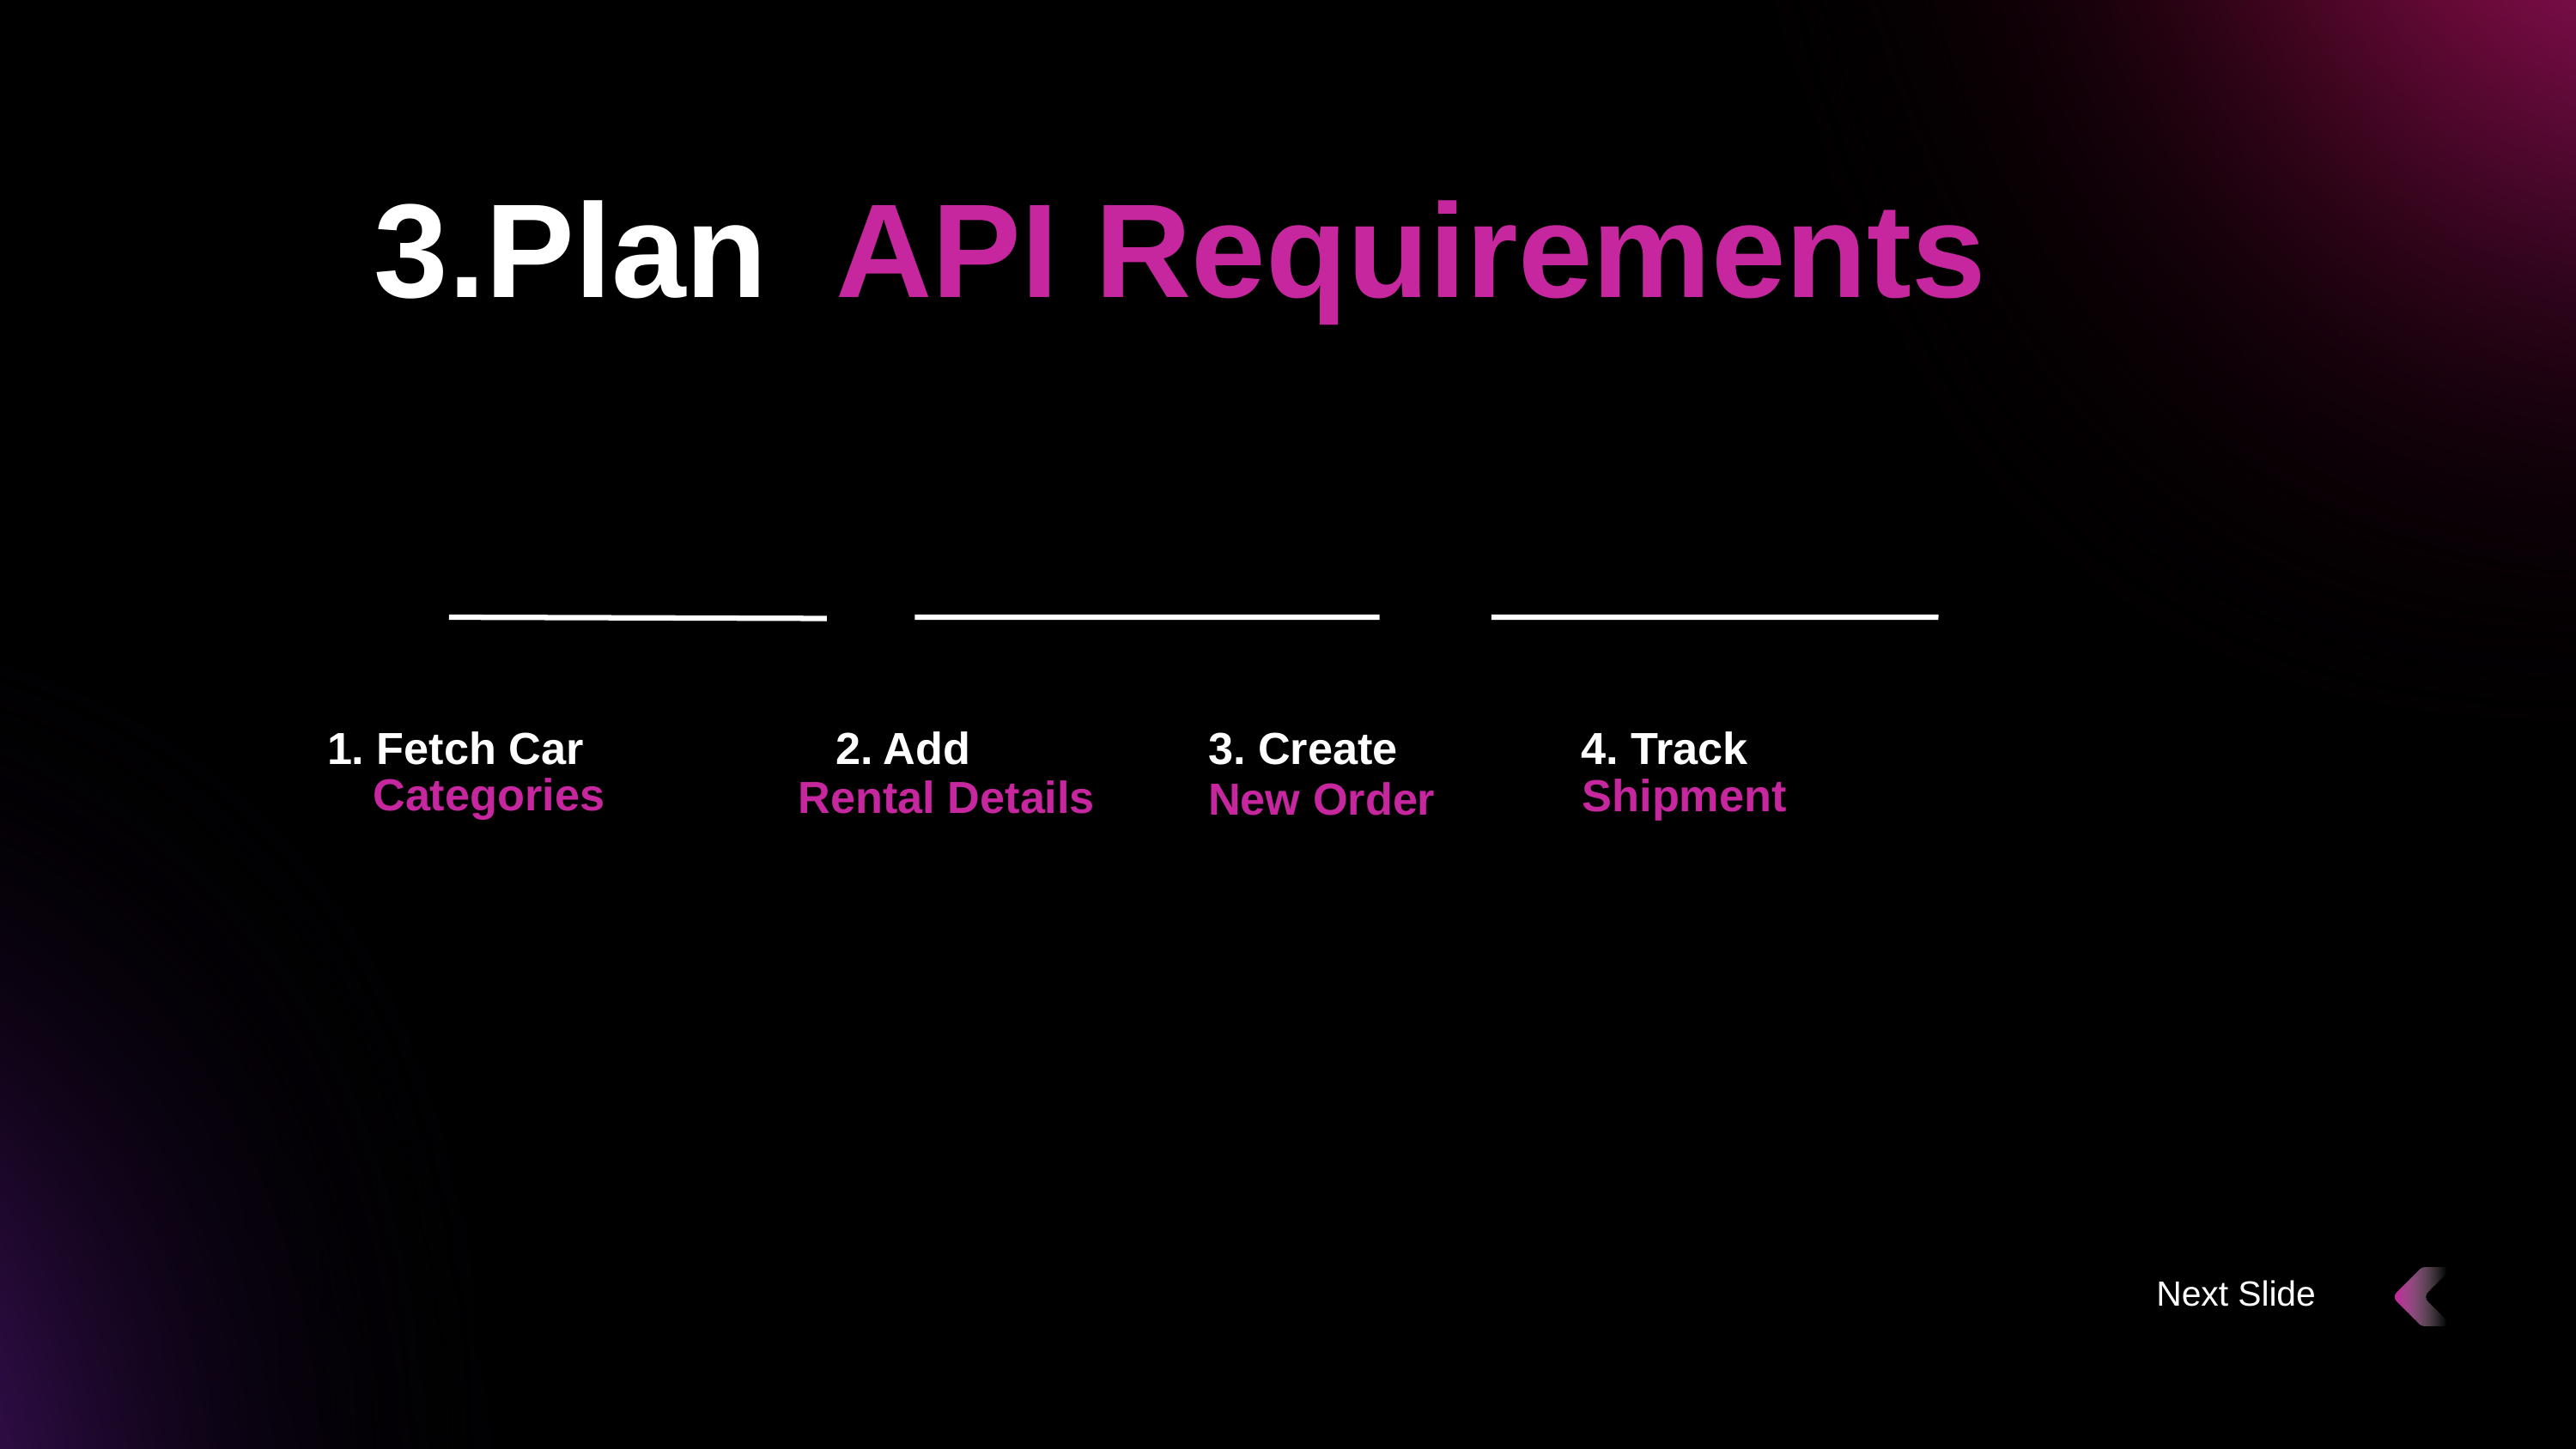

3.Plan
API Requirements

1. Fetch Car

2. Add

3. Create

4. Track

Categories
Shipment
Rental Details
New Order

Next Slide